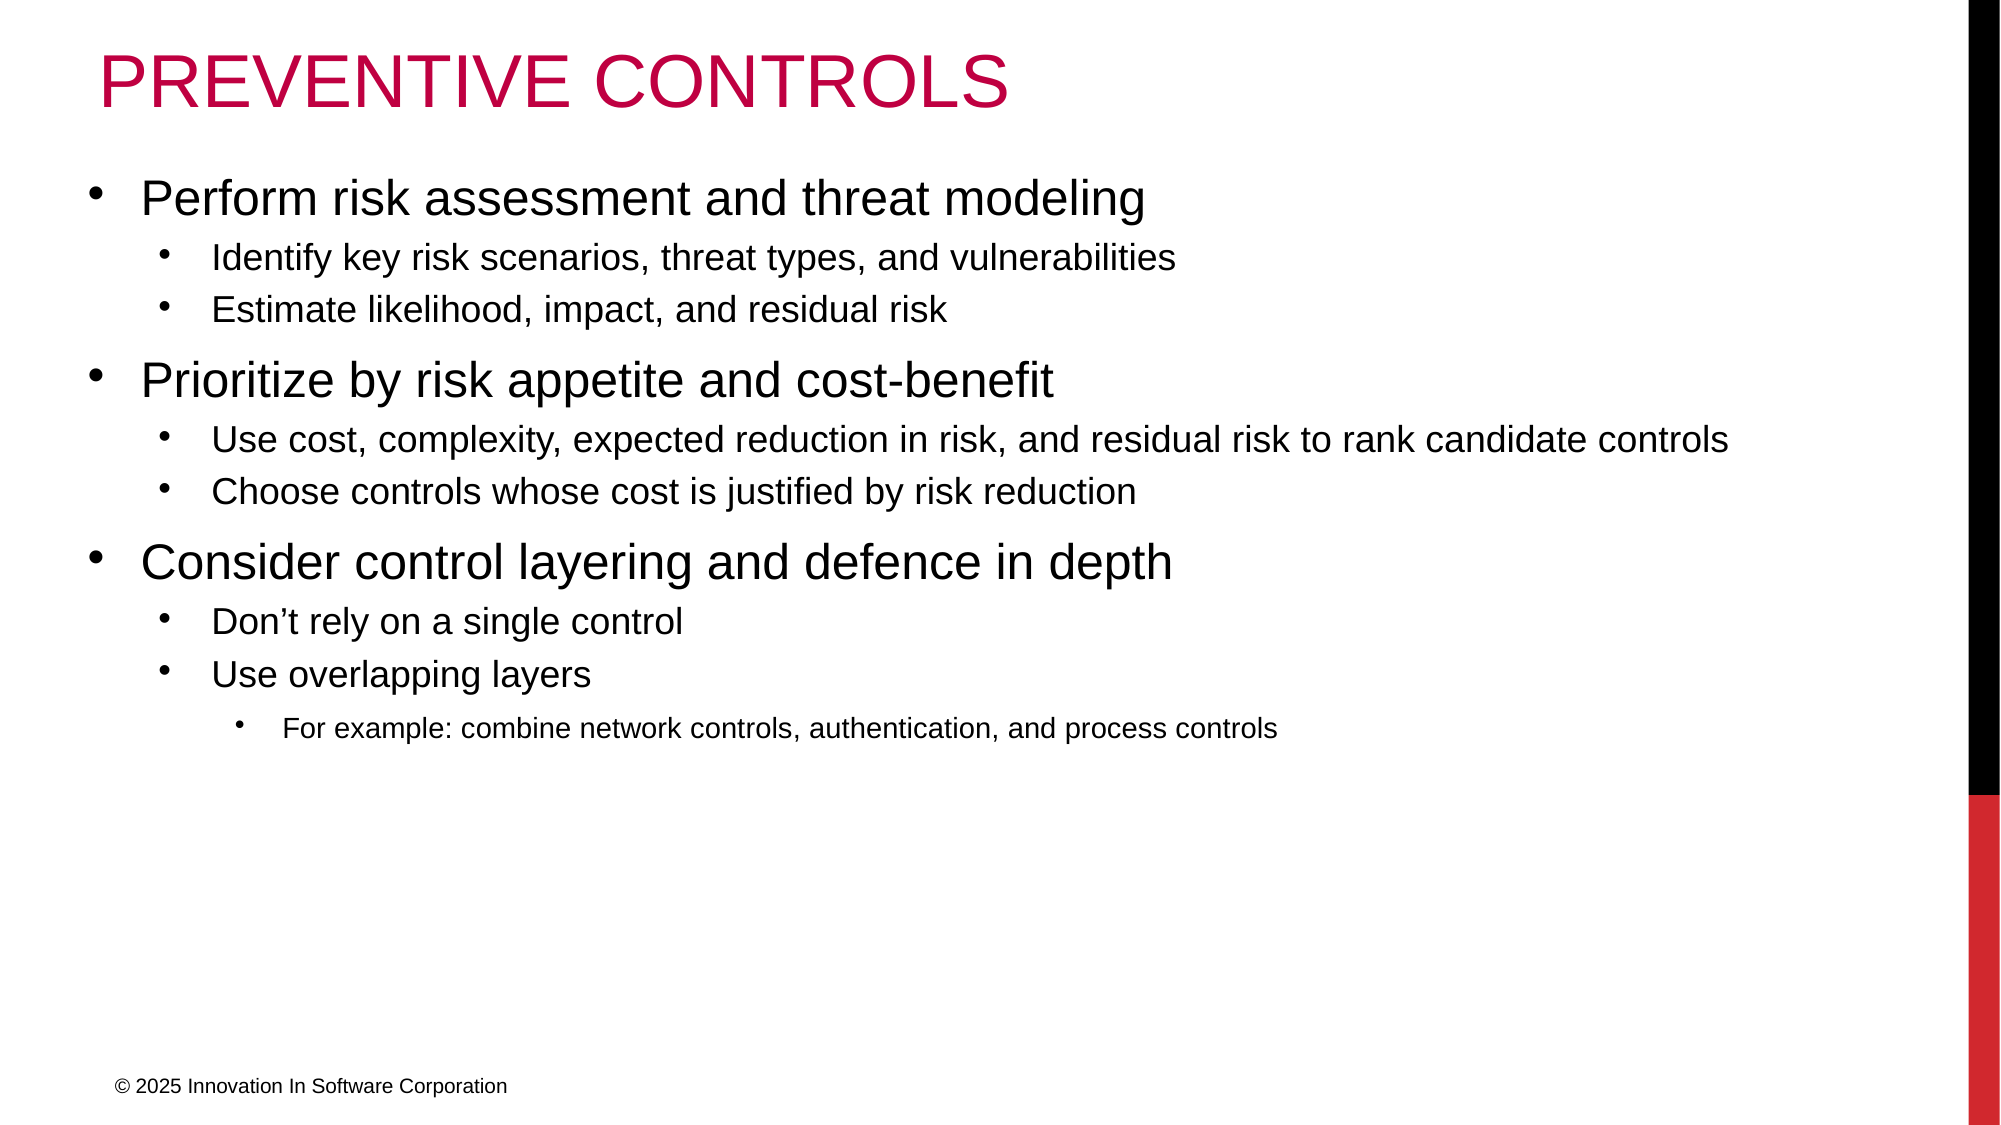

# Preventive controls
Perform risk assessment and threat modeling
Identify key risk scenarios, threat types, and vulnerabilities
Estimate likelihood, impact, and residual risk
Prioritize by risk appetite and cost-benefit
Use cost, complexity, expected reduction in risk, and residual risk to rank candidate controls
Choose controls whose cost is justified by risk reduction
Consider control layering and defence in depth
Don’t rely on a single control
Use overlapping layers
For example: combine network controls, authentication, and process controls
© 2025 Innovation In Software Corporation